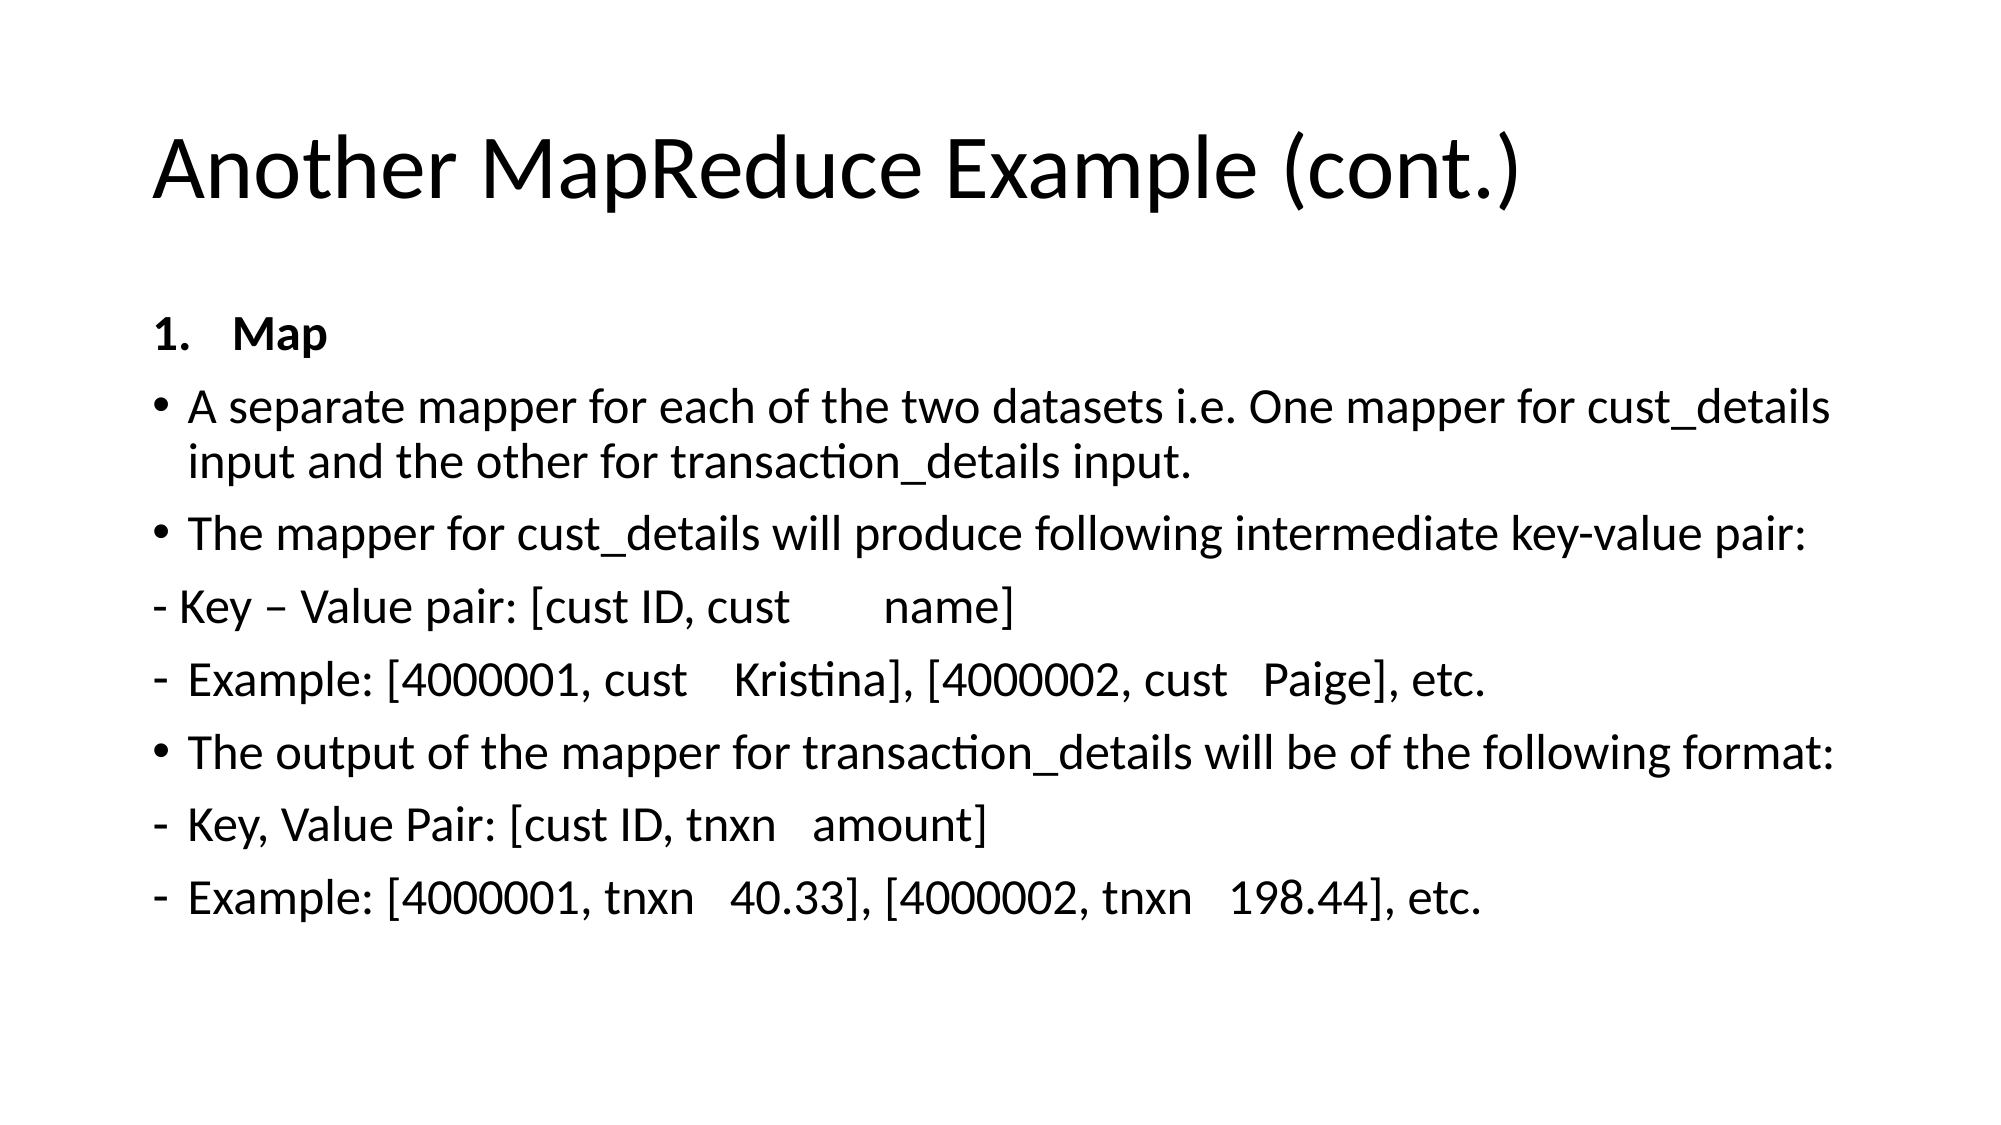

# Another MapReduce Example (cont.)
Map
A separate mapper for each of the two datasets i.e. One mapper for cust_details input and the other for transaction_details input.
The mapper for cust_details will produce following intermediate key-value pair:
- Key – Value pair: [cust ID, cust        name]
Example: [4000001, cust    Kristina], [4000002, cust   Paige], etc.
The output of the mapper for transaction_details will be of the following format:
Key, Value Pair: [cust ID, tnxn   amount]
Example: [4000001, tnxn   40.33], [4000002, tnxn   198.44], etc.